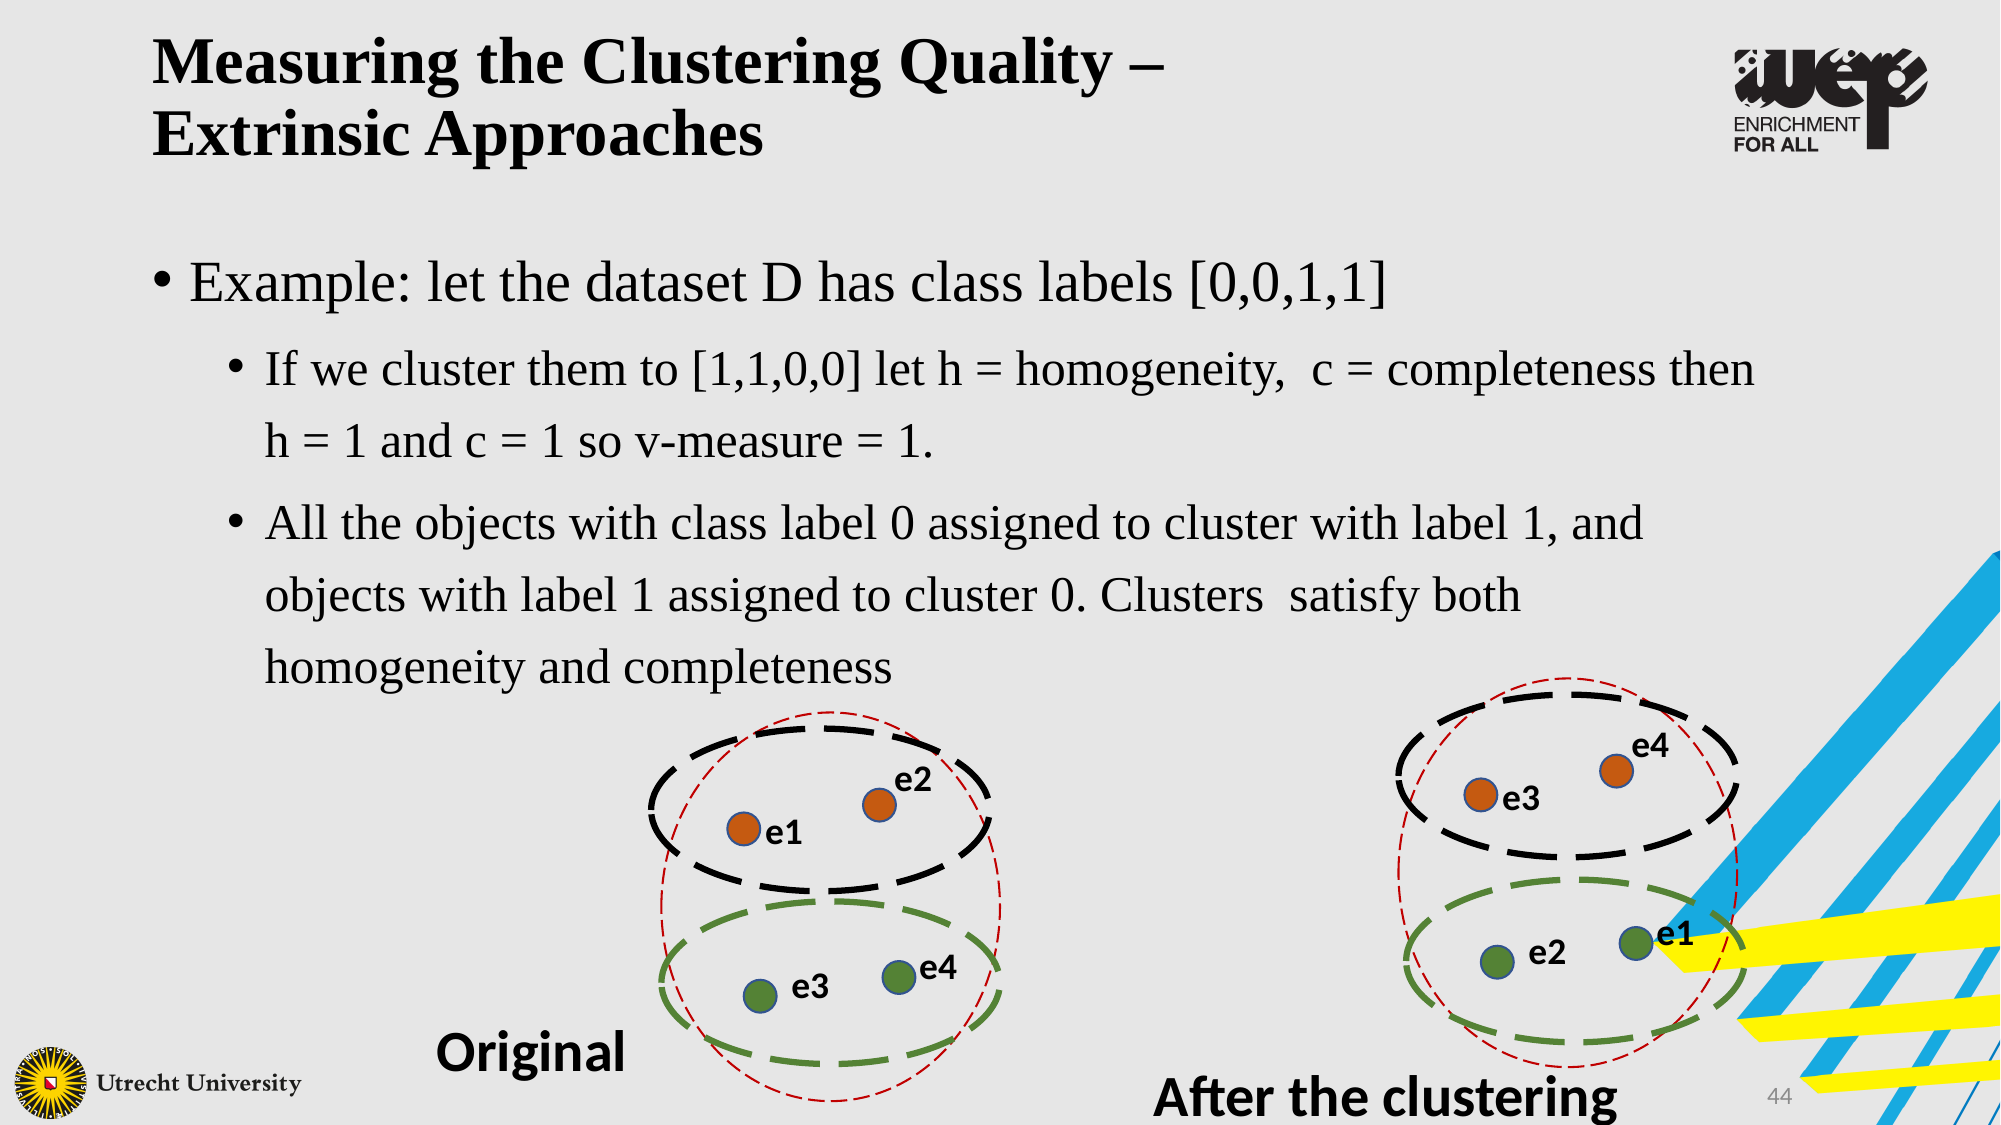

Measuring the Clustering Quality –
Extrinsic Approaches
Example: let the dataset D has class labels [0,0,1,1]
If we cluster them to [1,1,0,0] let h = homogeneity,  c = completeness then h = 1 and c = 1 so v-measure = 1.
All the objects with class label 0 assigned to cluster with label 1, and objects with label 1 assigned to cluster 0. Clusters  satisfy both homogeneity and completeness

e4

e2

e3

e1

e1

e2

e4

e3

Original
After the clustering
44